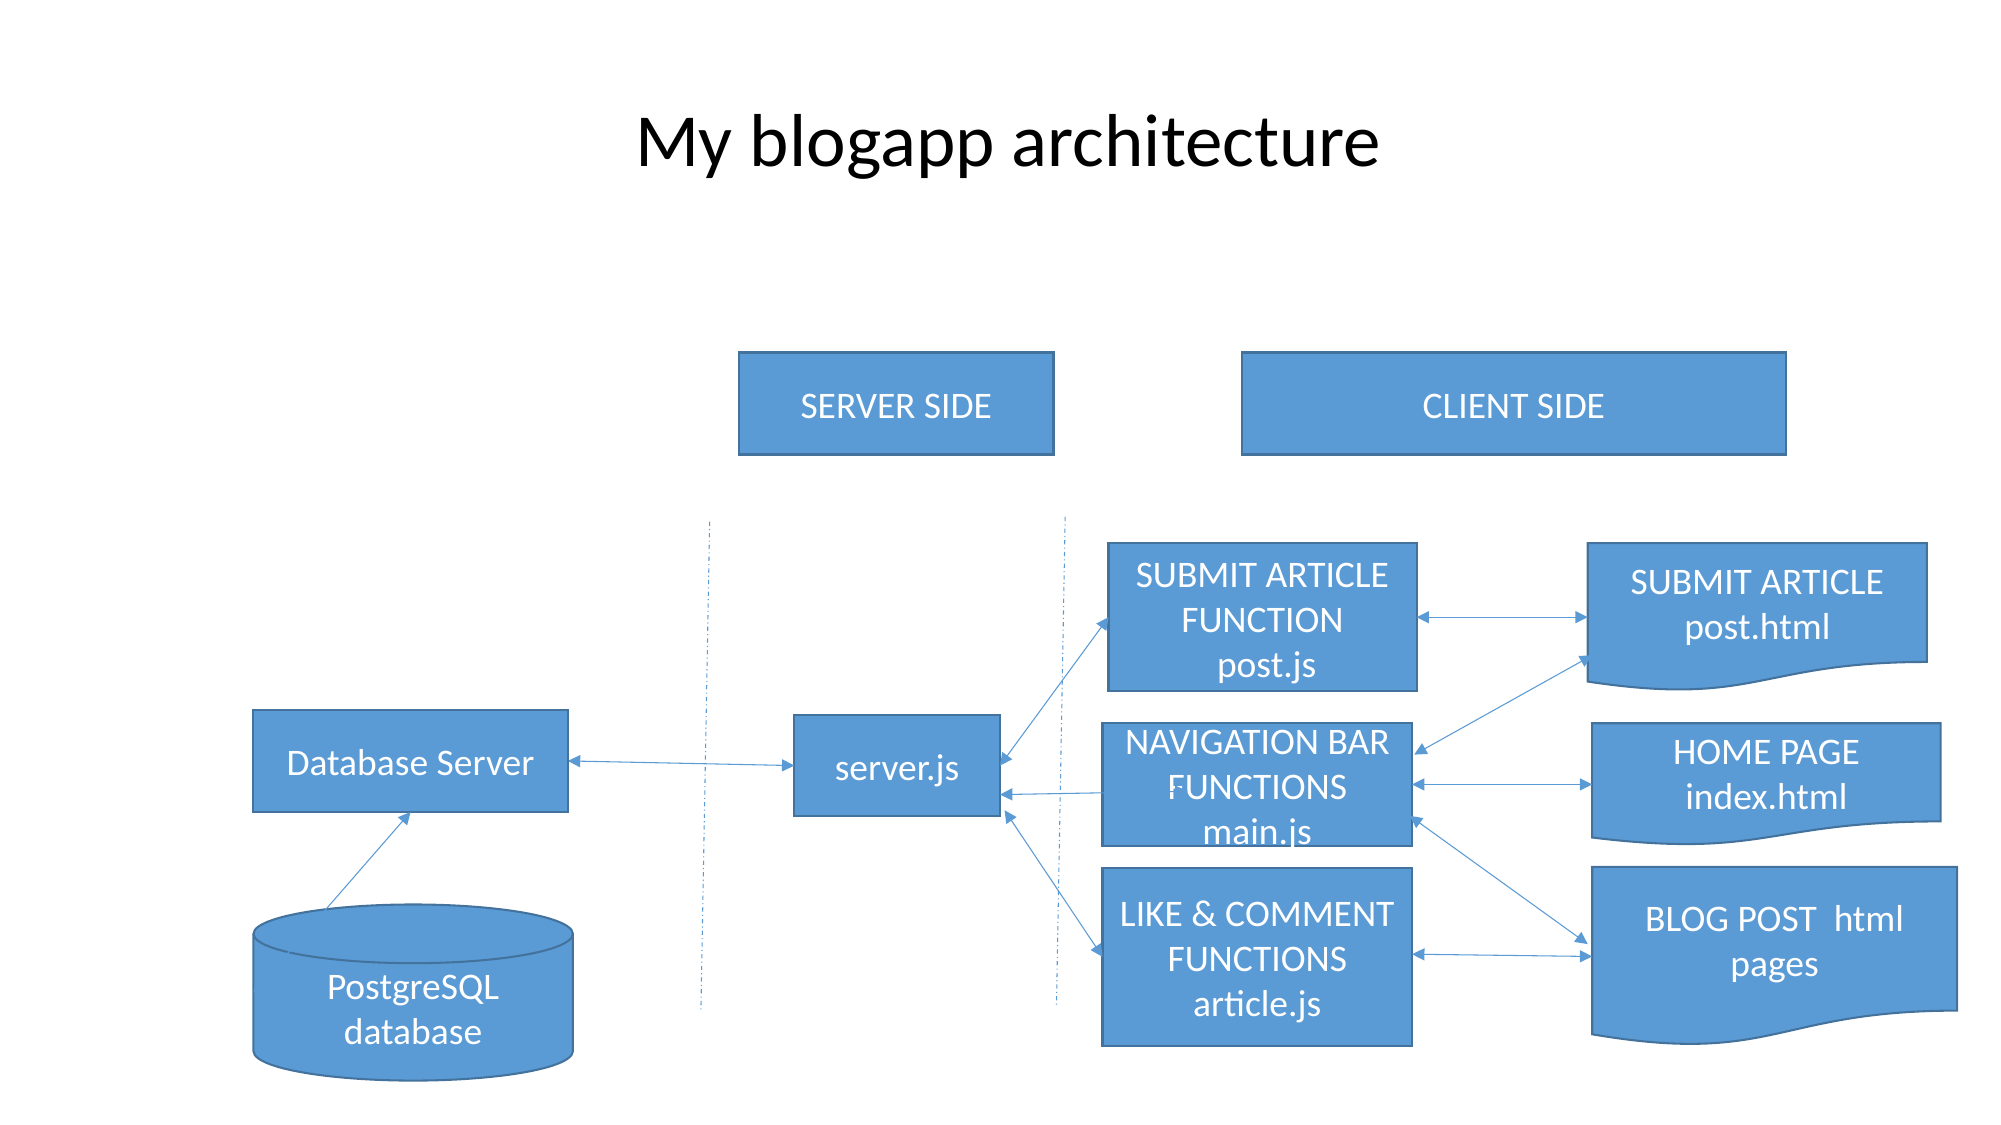

# My blogapp architecture
SERVER SIDE
CLIENT SIDE
SUBMIT ARTICLE FUNCTION
 post.js
SUBMIT ARTICLE post.html
Database Server
server.js
NAVIGATION BAR FUNCTIONS main.js
HOME PAGE
index.html
BLOG POST  html pages
LIKE & COMMENT FUNCTIONS article.js
PostgreSQL database